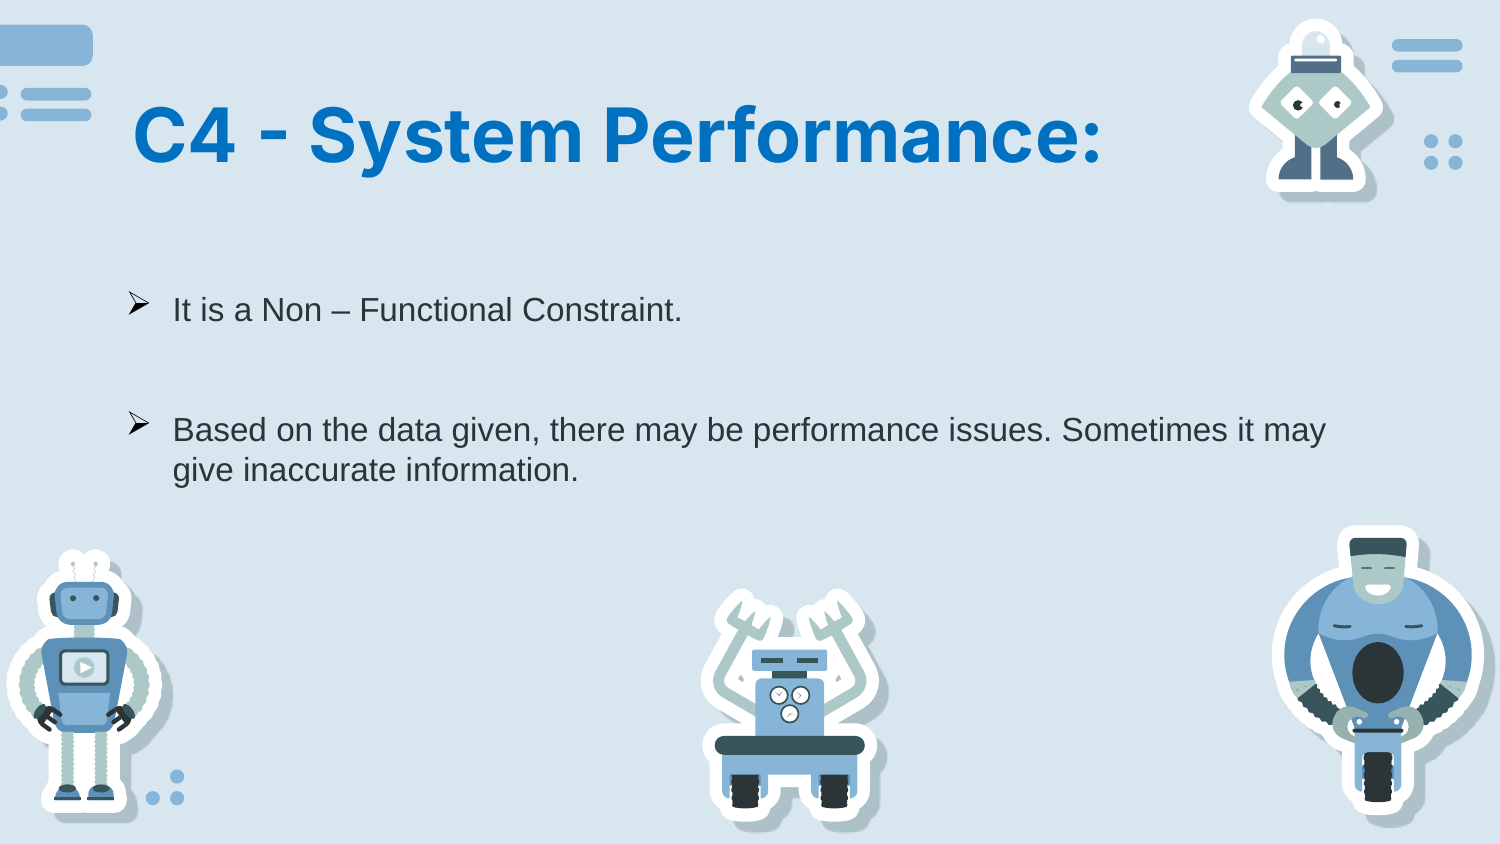

# C4 - System Performance:
It is a Non – Functional Constraint.

Based on the data given, there may be performance issues. Sometimes it may give inaccurate information.